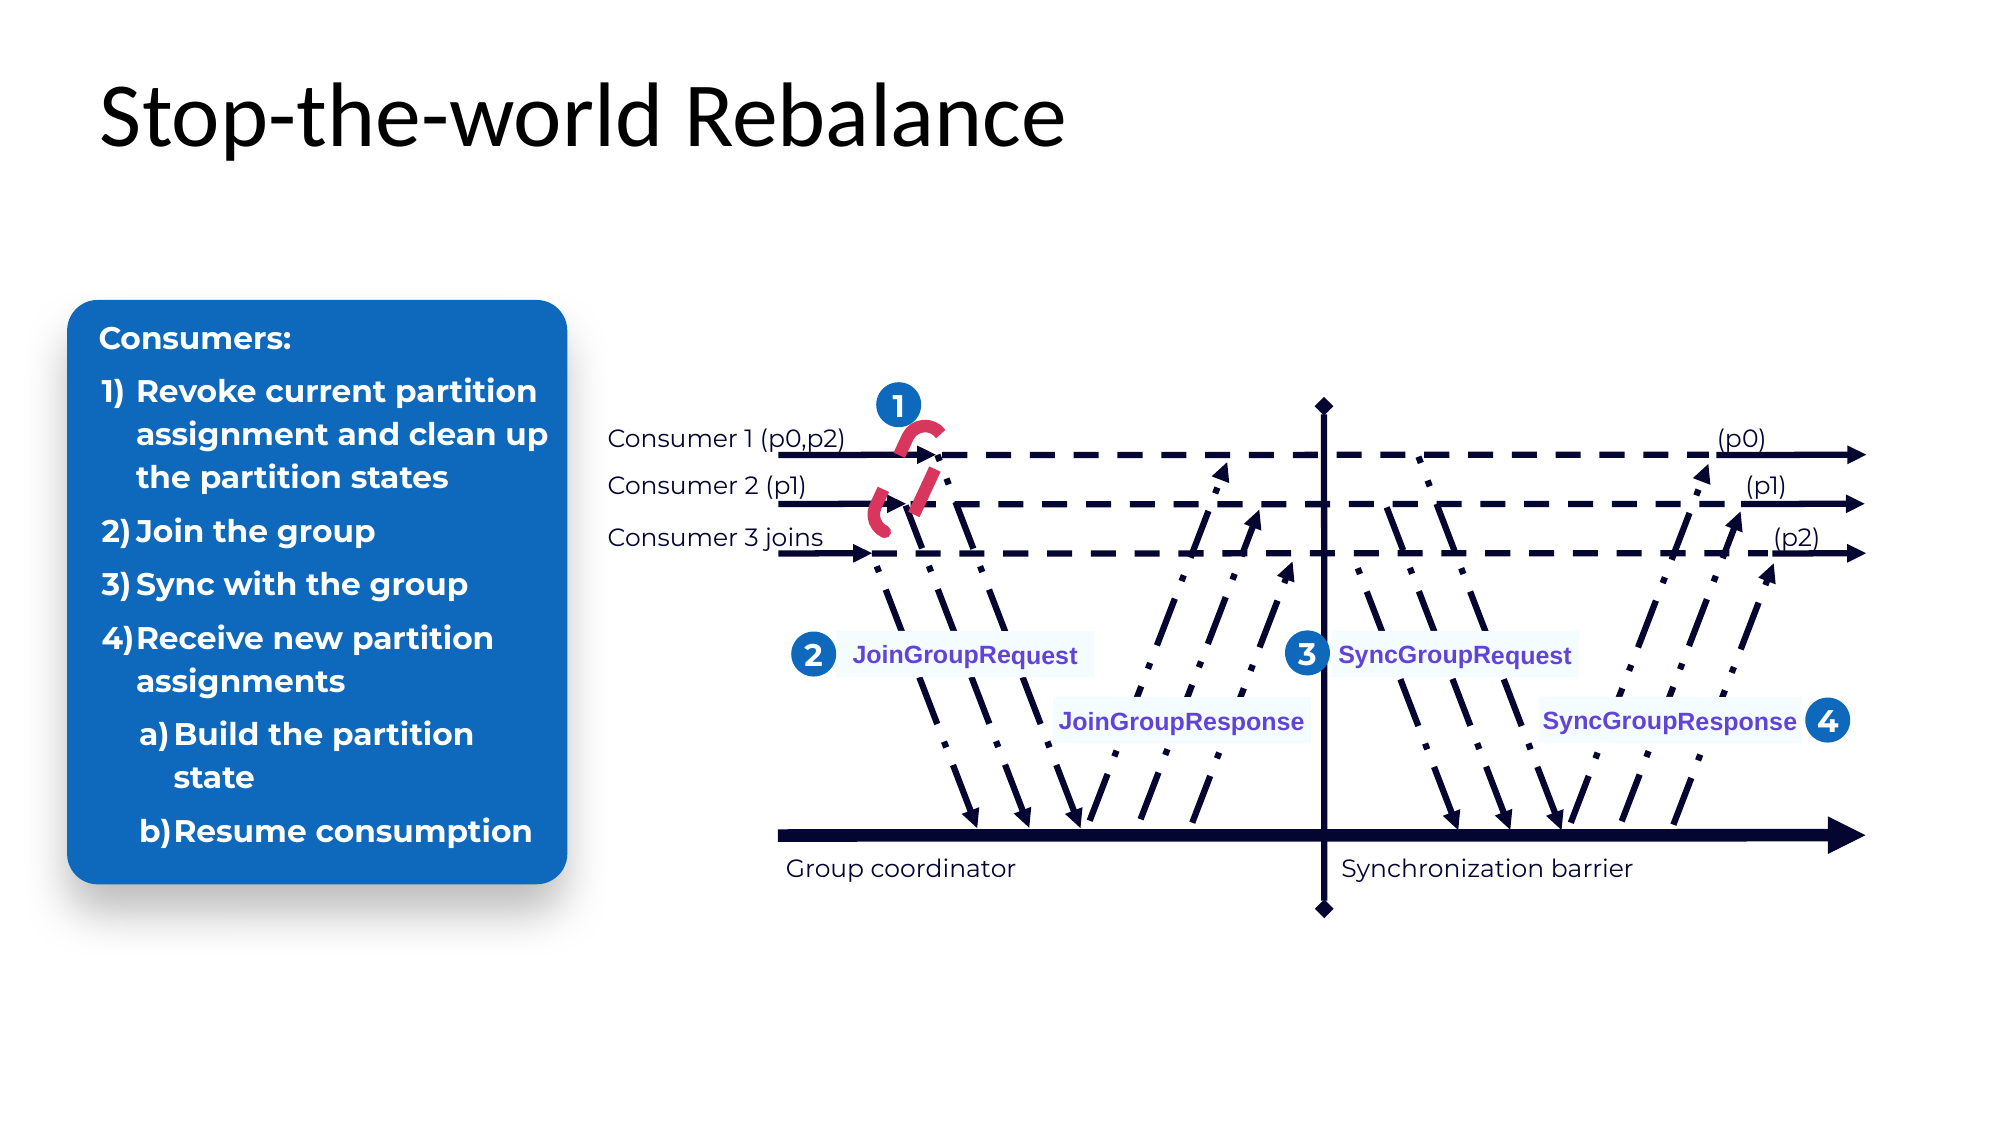

# Stop-the-world Rebalance
Consumers:
Revoke current partition assignment and clean up the partition states
Join the group
Sync with the group
Receive new partition assignments
Build the partition state
Resume consumption
1
Consumer 1 (p0,p2)
(p0)

Consumer 2 (p1)
(p1)
Consumer 3 joins
(p2)
3
SyncGroupRequest
JoinGroupRequest
2
JoinGroupResponse
SyncGroupResponse
4
Group coordinator
Synchronization barrier